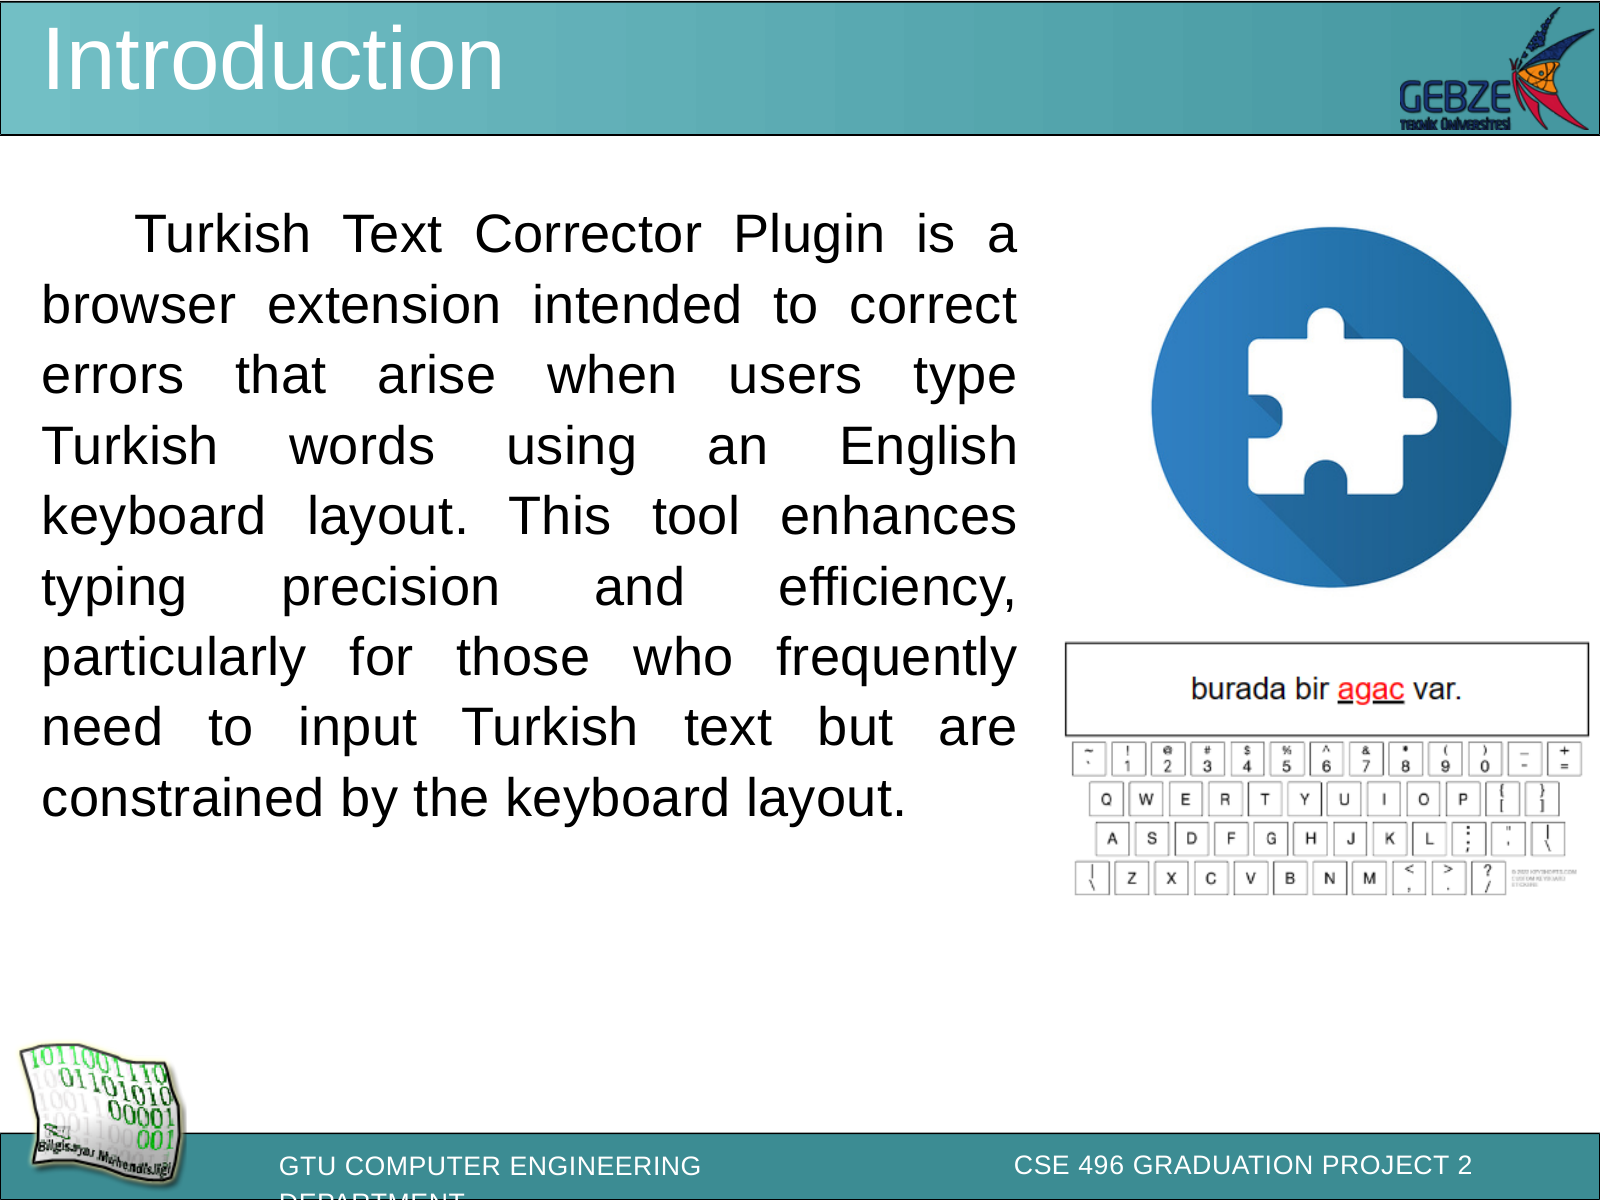

Introduction

   Turkish Text Corrector Plugin is a browser extension intended to correct errors that arise when users type Turkish words using an English keyboard layout. This tool enhances typing precision and efficiency, particularly for those who frequently need to input Turkish text but are constrained by the keyboard layout.

CSE 496 GRADUATION PROJECT 2
GTU COMPUTER ENGINEERING DEPARTMENT
BİL 495/496 Bitirme Projesi
GTÜ - Bilgisayar Mühendisliği Bölümü